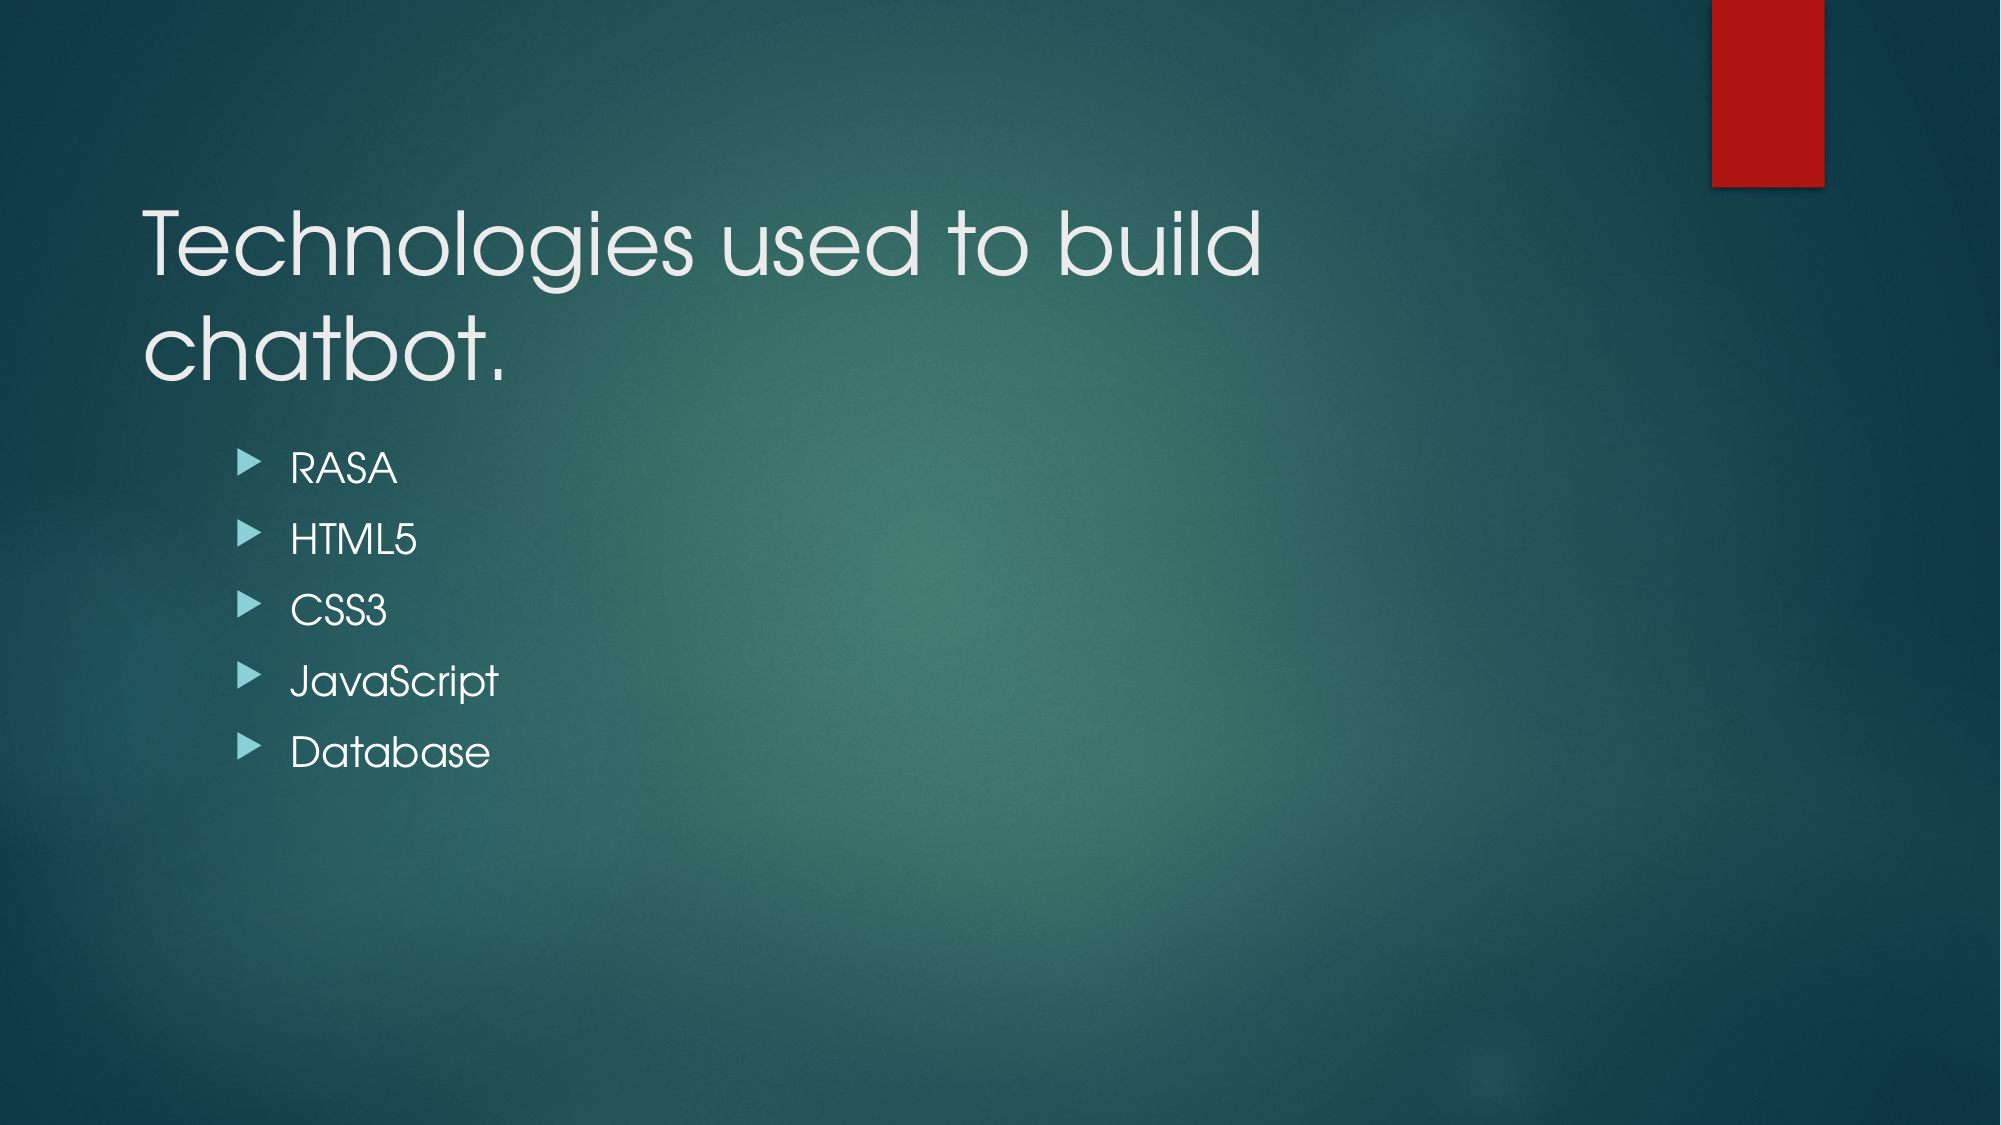

# Technologies used to build chatbot.
RASA
HTML5
CSS3
JavaScript
Database